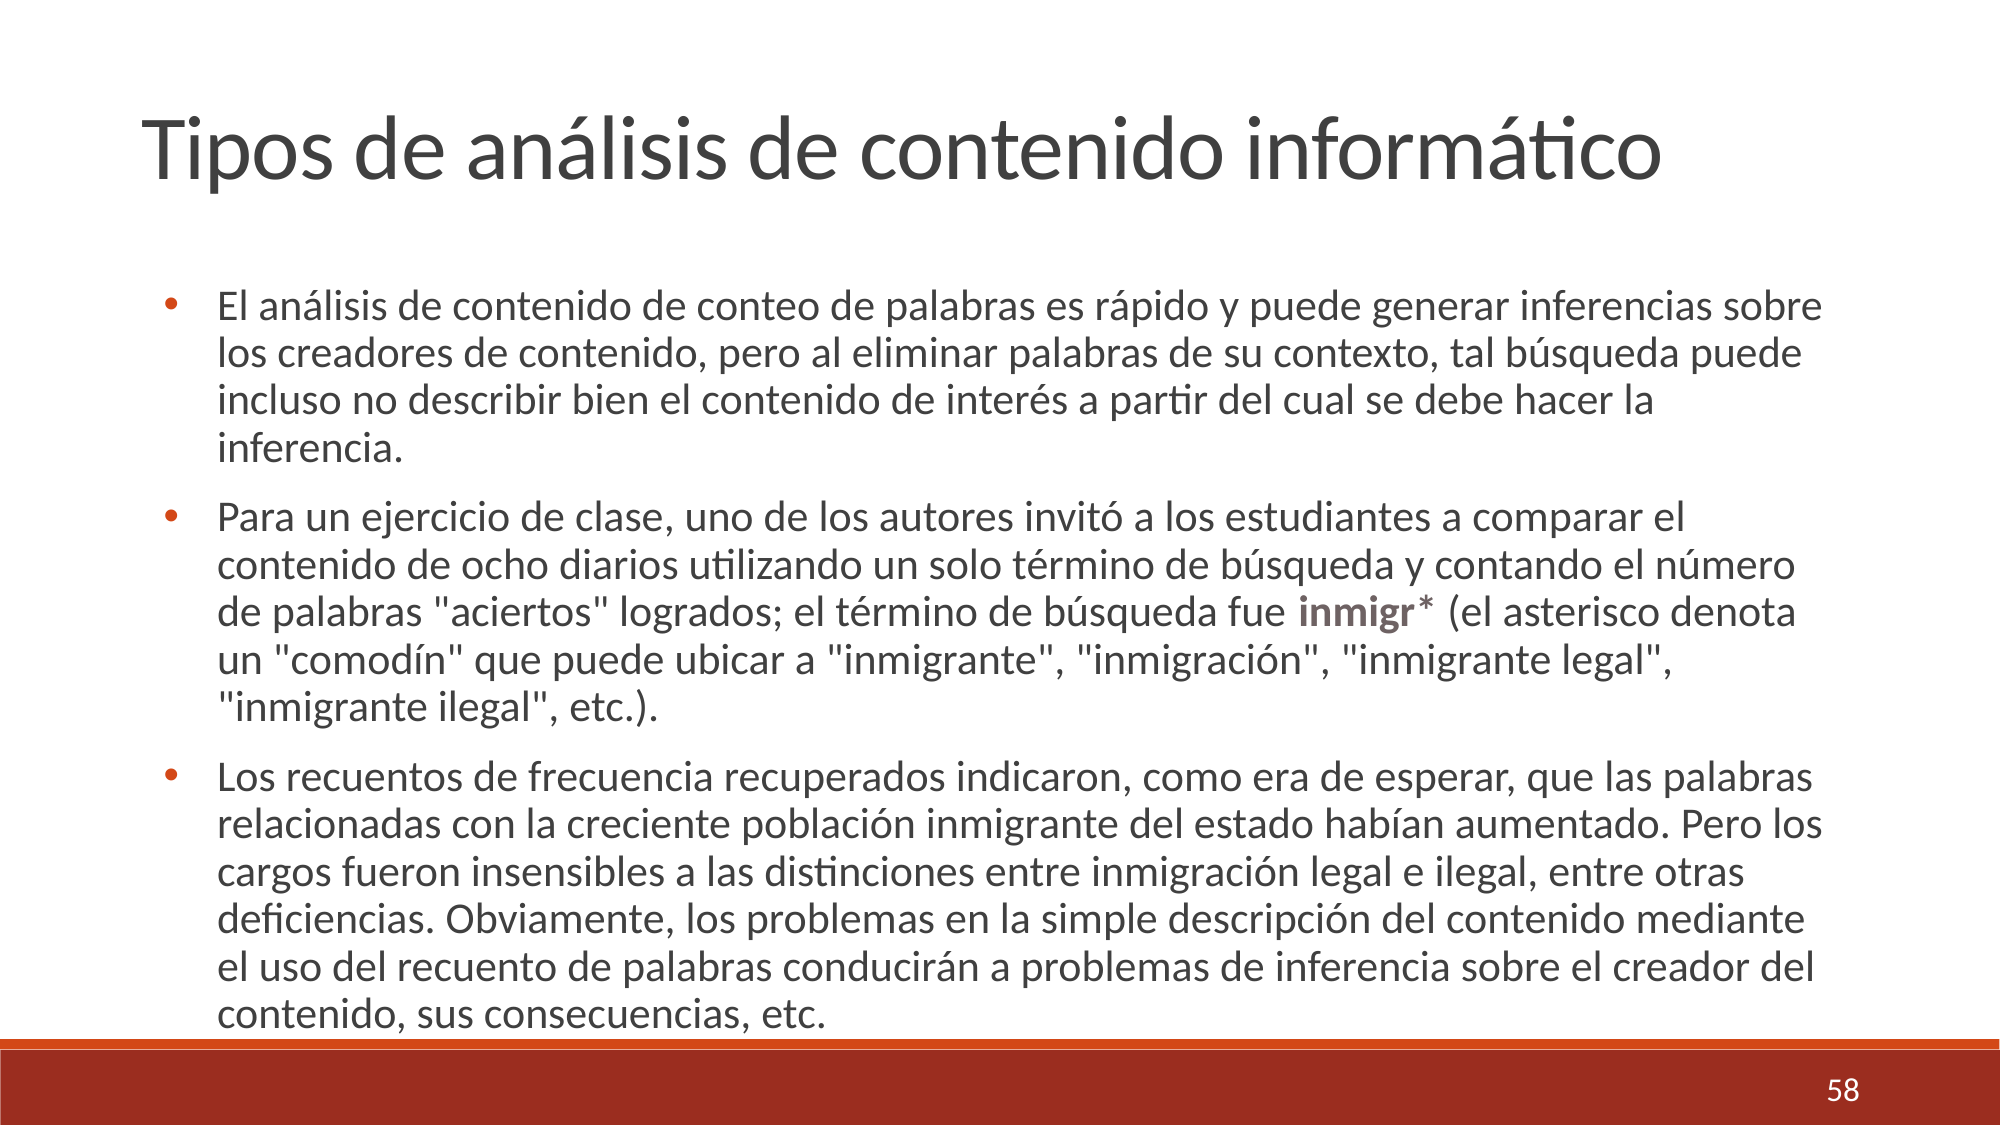

Tipos de análisis de contenido informático
El análisis de contenido de conteo de palabras es rápido y puede generar inferencias sobre los creadores de contenido, pero al eliminar palabras de su contexto, tal búsqueda puede incluso no describir bien el contenido de interés a partir del cual se debe hacer la inferencia.
Para un ejercicio de clase, uno de los autores invitó a los estudiantes a comparar el contenido de ocho diarios utilizando un solo término de búsqueda y contando el número de palabras "aciertos" logrados; el término de búsqueda fue inmigr* (el asterisco denota un "comodín" que puede ubicar a "inmigrante", "inmigración", "inmigrante legal", "inmigrante ilegal", etc.).
Los recuentos de frecuencia recuperados indicaron, como era de esperar, que las palabras relacionadas con la creciente población inmigrante del estado habían aumentado. Pero los cargos fueron insensibles a las distinciones entre inmigración legal e ilegal, entre otras deficiencias. Obviamente, los problemas en la simple descripción del contenido mediante el uso del recuento de palabras conducirán a problemas de inferencia sobre el creador del contenido, sus consecuencias, etc.
58